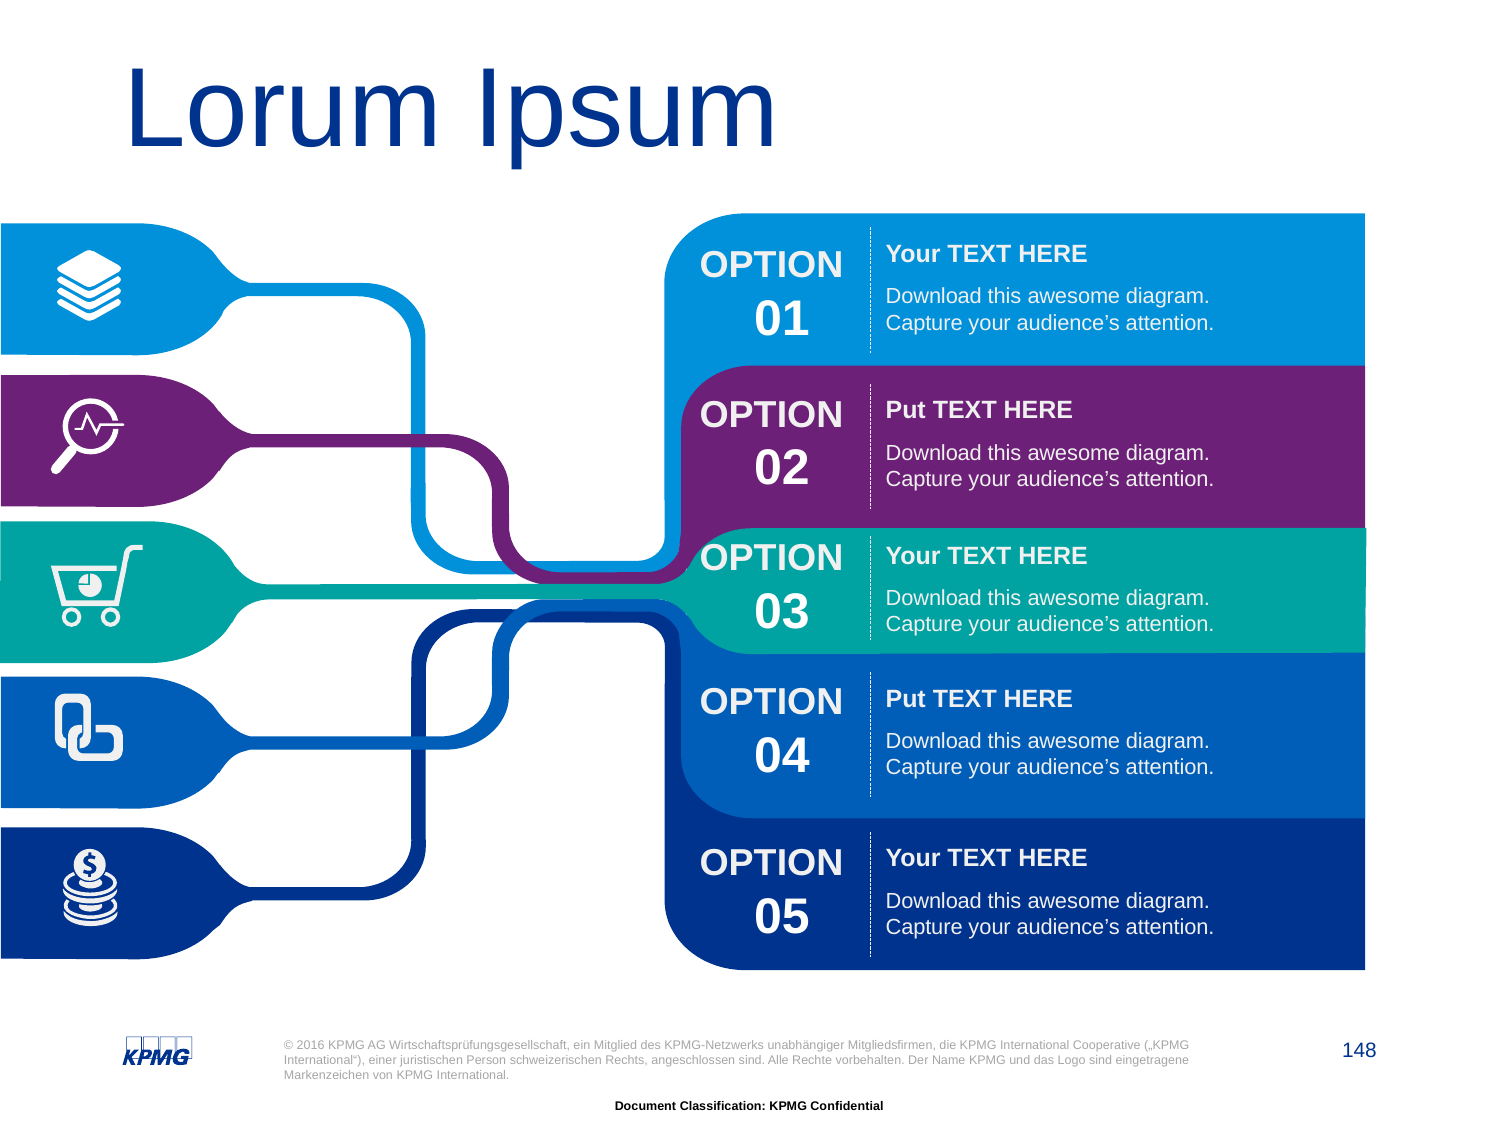

# Lorum Ipsum

Your TEXT HERE
Download this awesome diagram. Capture your audience’s attention.
OPTION   01
OPTION   02
Put TEXT HERE
Download this awesome diagram. Capture your audience’s attention.
OPTION   03
Your TEXT HERE
Download this awesome diagram. Capture your audience’s attention.
OPTION   04
Put TEXT HERE
Download this awesome diagram. Capture your audience’s attention.
OPTION   05
Your TEXT HERE
Download this awesome diagram. Capture your audience’s attention.